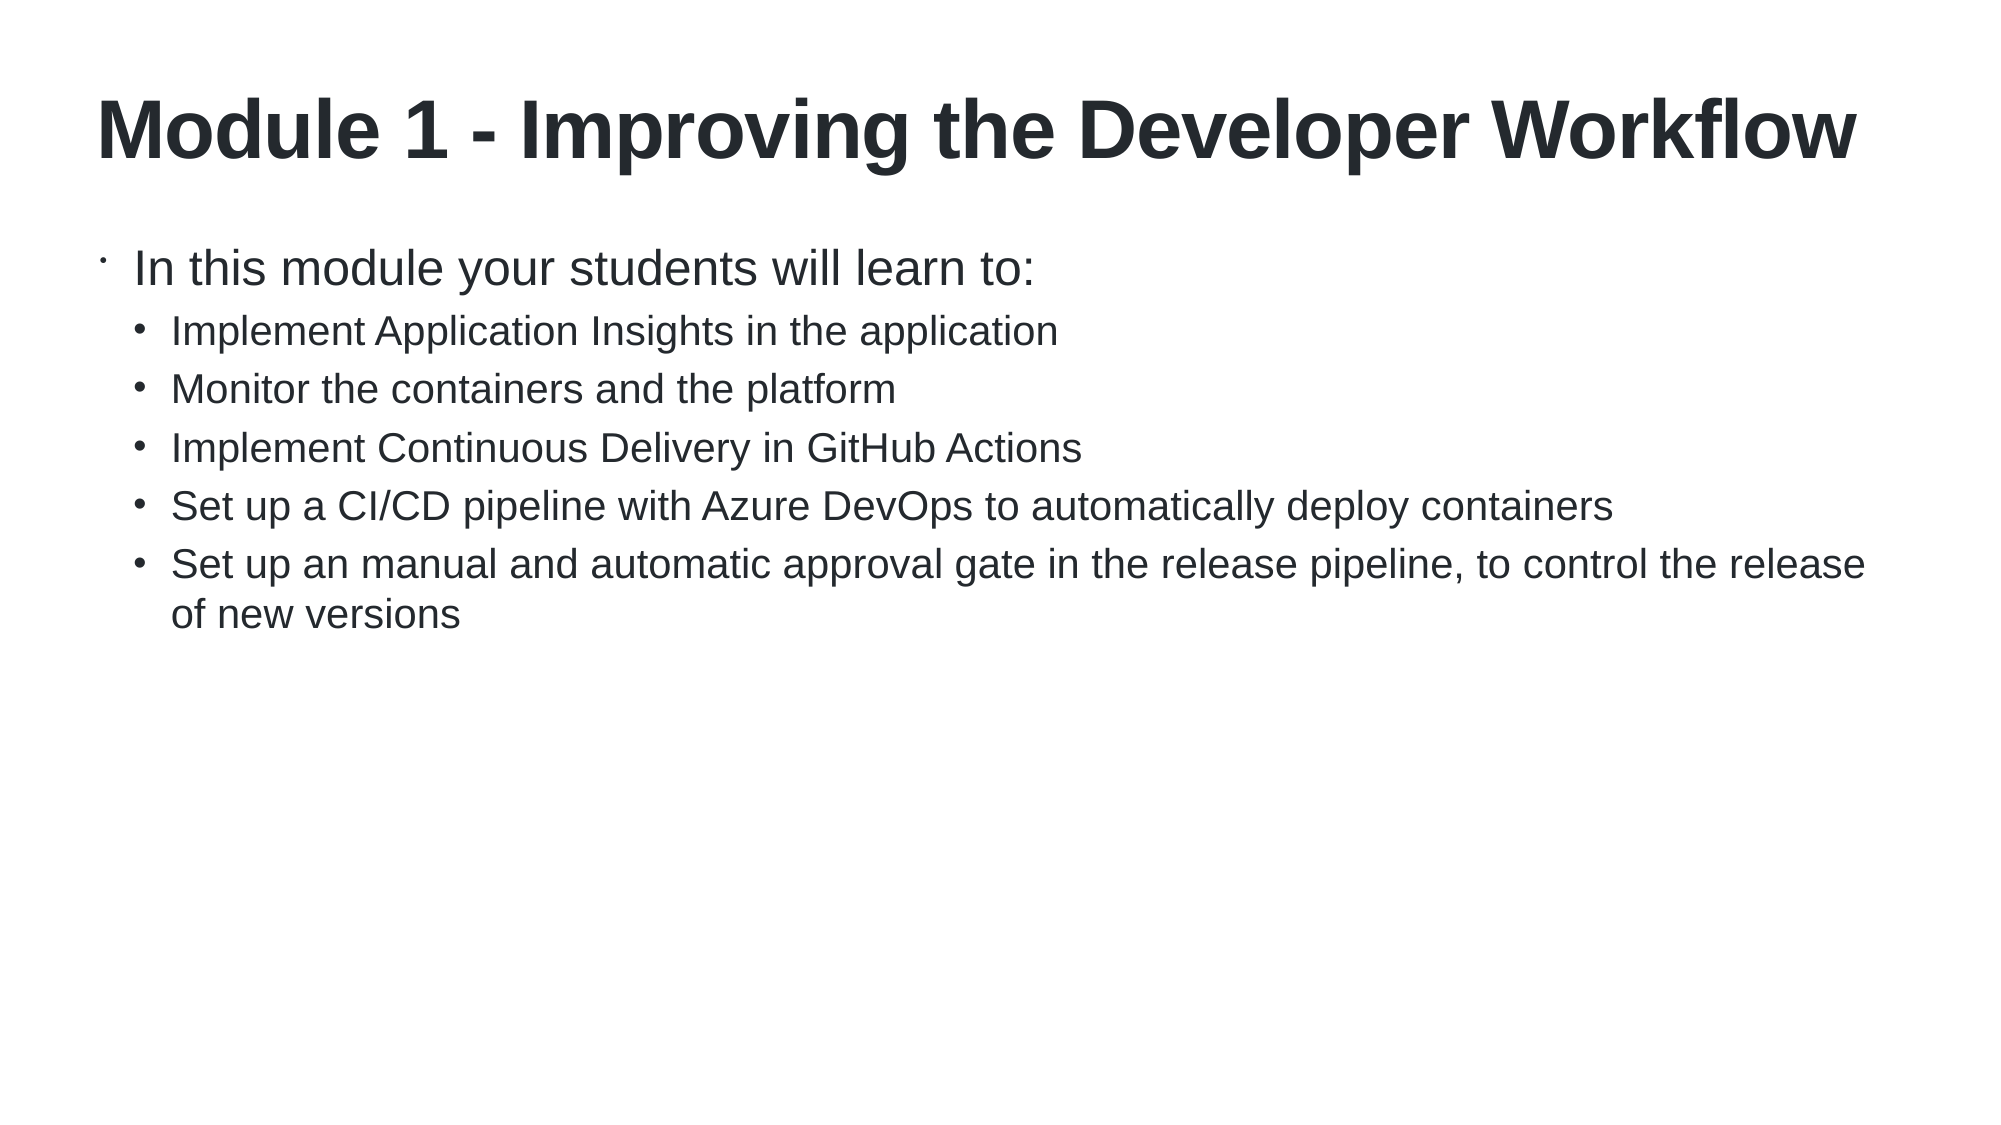

# Module 1 - Improving the Developer Workflow
In this module your students will learn to:
Implement Application Insights in the application
Monitor the containers and the platform
Implement Continuous Delivery in GitHub Actions
Set up a CI/CD pipeline with Azure DevOps to automatically deploy containers
Set up an manual and automatic approval gate in the release pipeline, to control the release of new versions